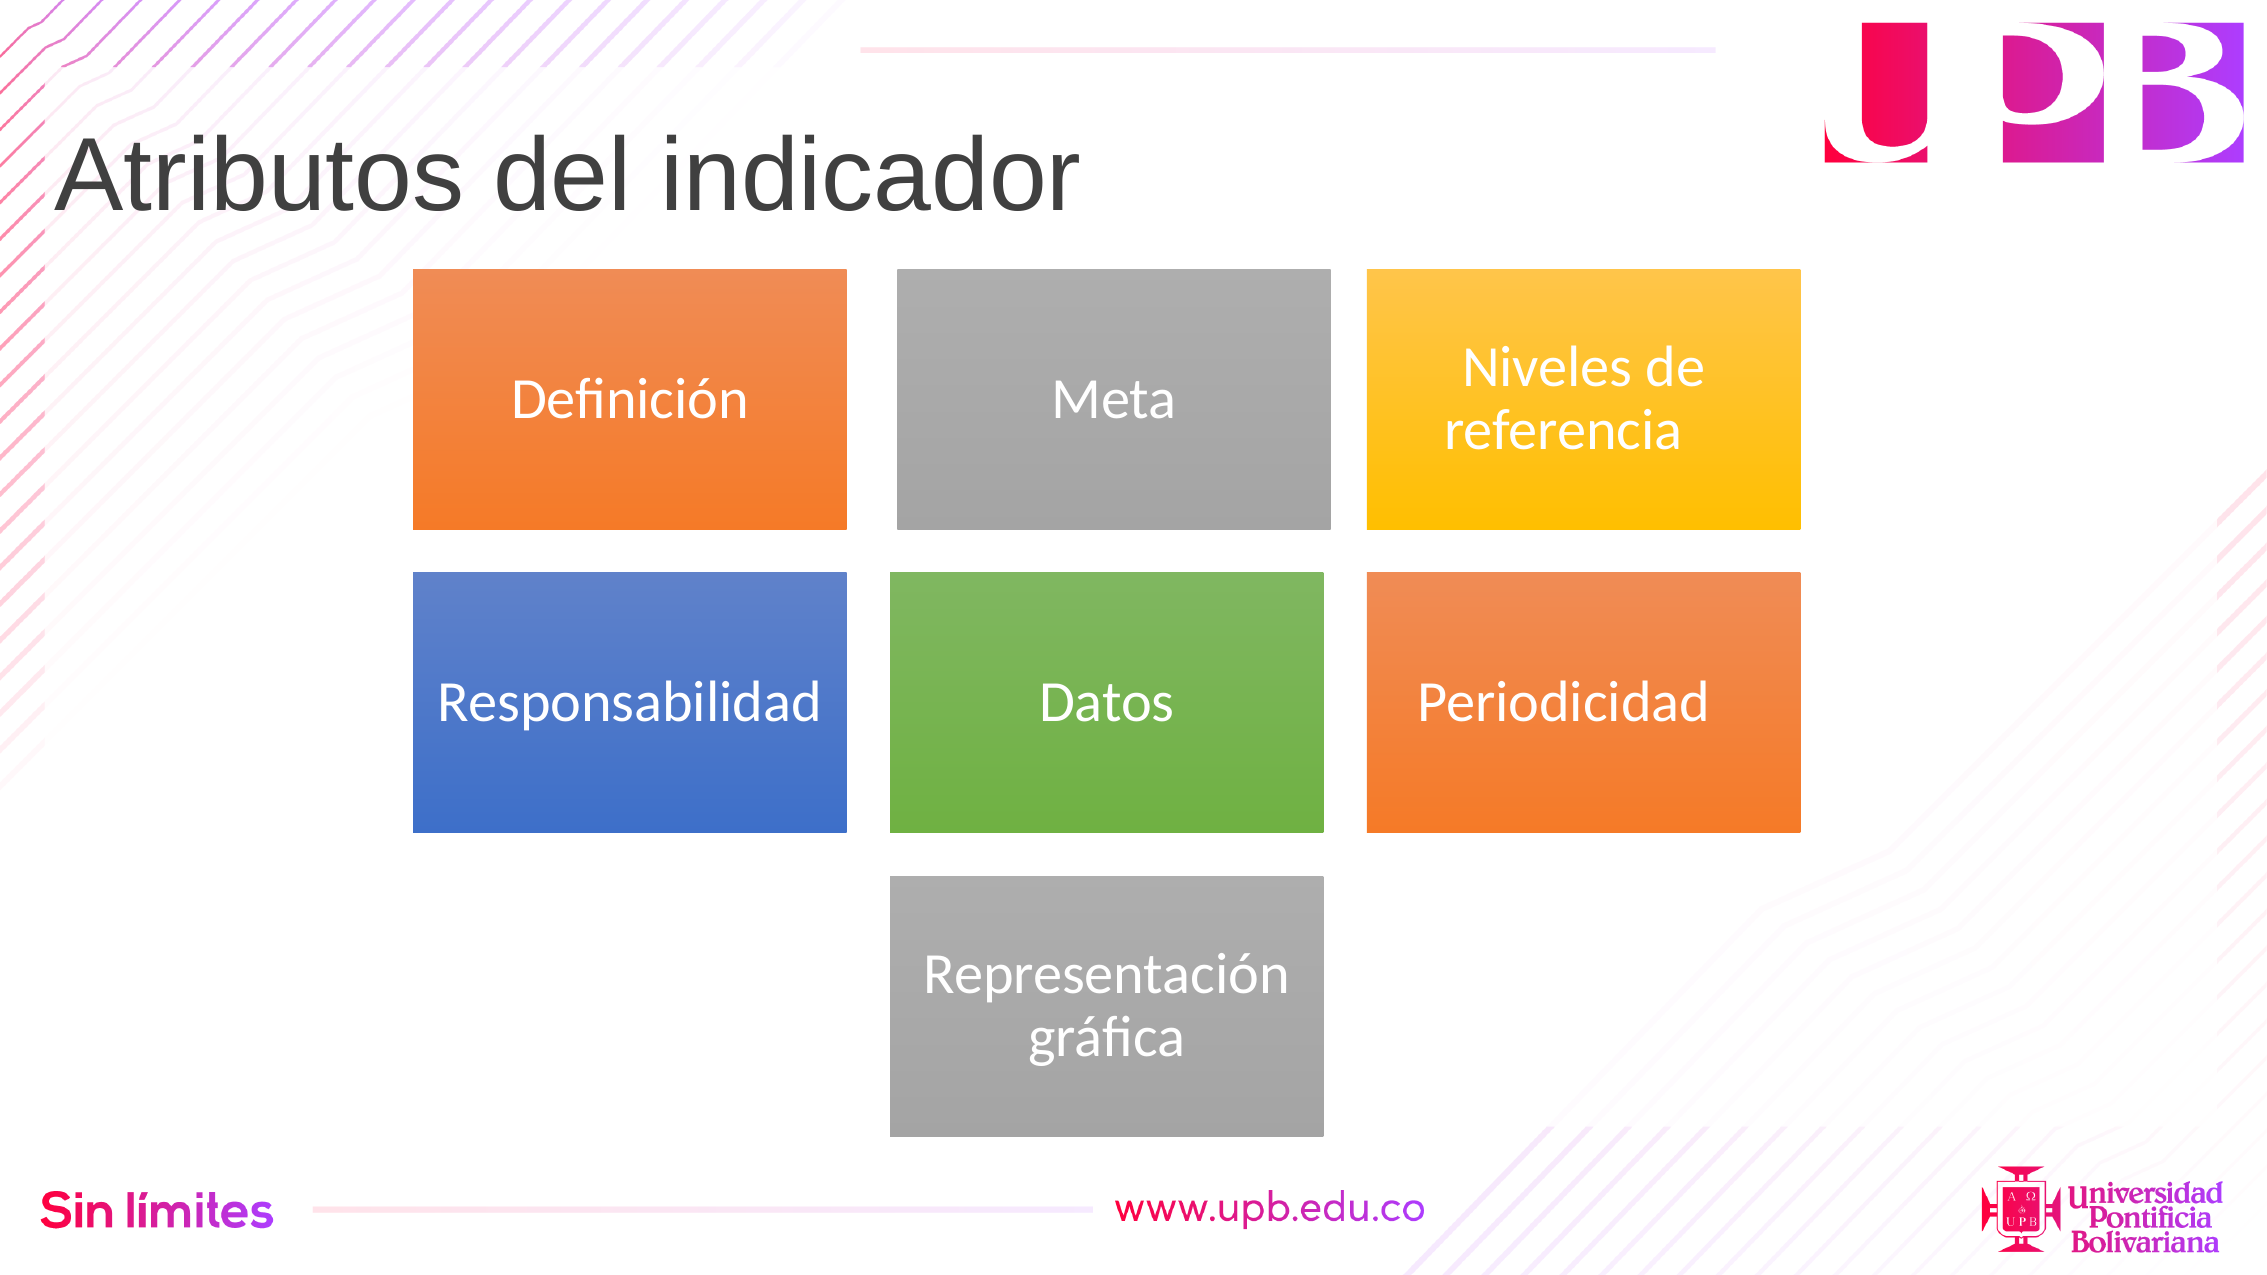

# Atributos del indicador
Definición
Meta
Niveles de referencia
Responsabilidad
Datos
Periodicidad
Representación gráfica